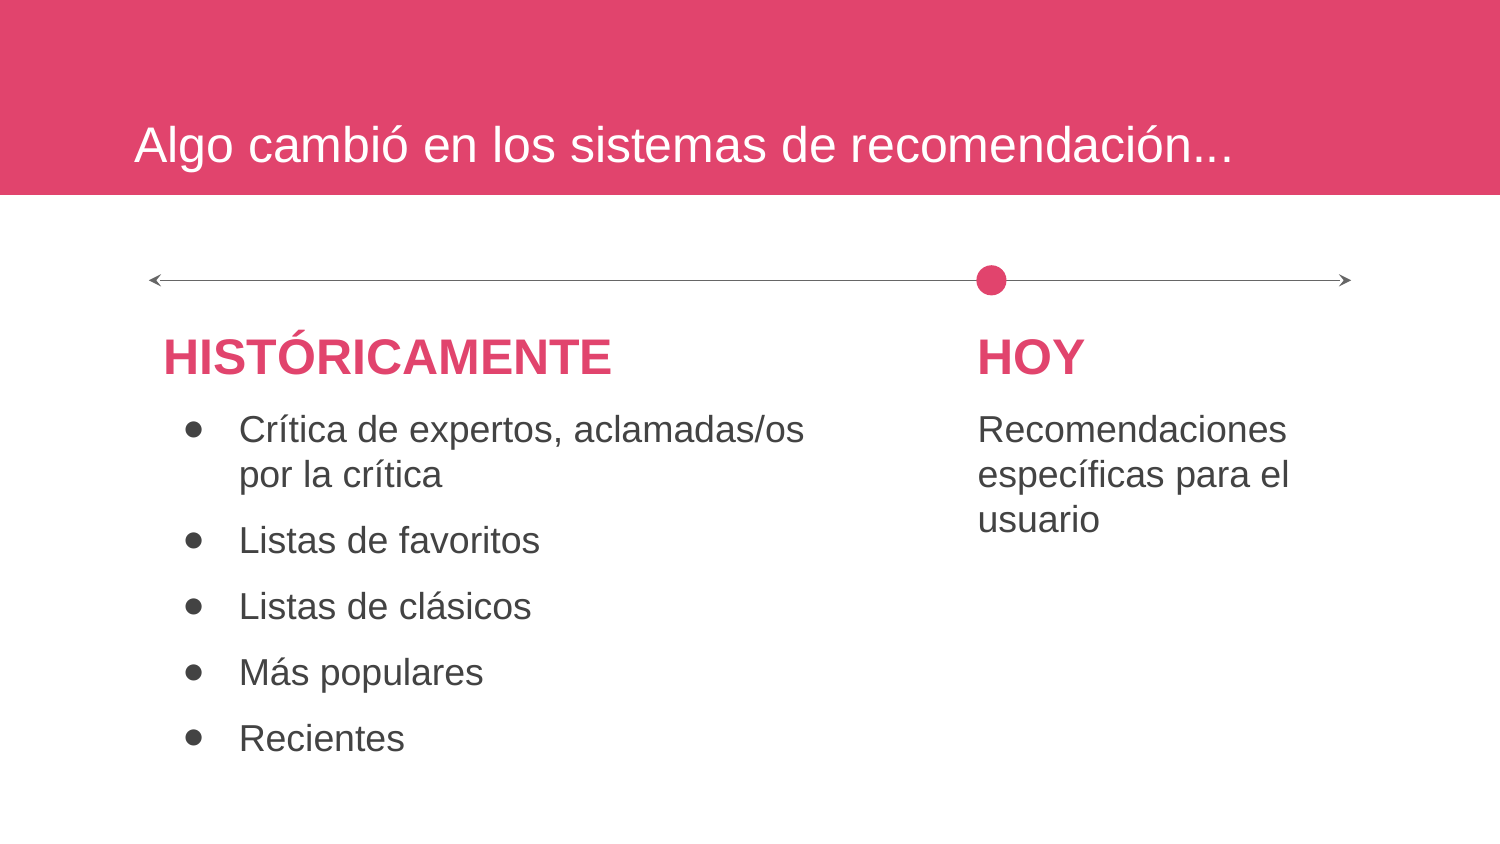

# Algo cambió en los sistemas de recomendación...

HISTÓRICAMENTE
Crítica de expertos, aclamadas/os por la crítica
Listas de favoritos
Listas de clásicos
Más populares
Recientes
HOY
Recomendaciones específicas para el usuario